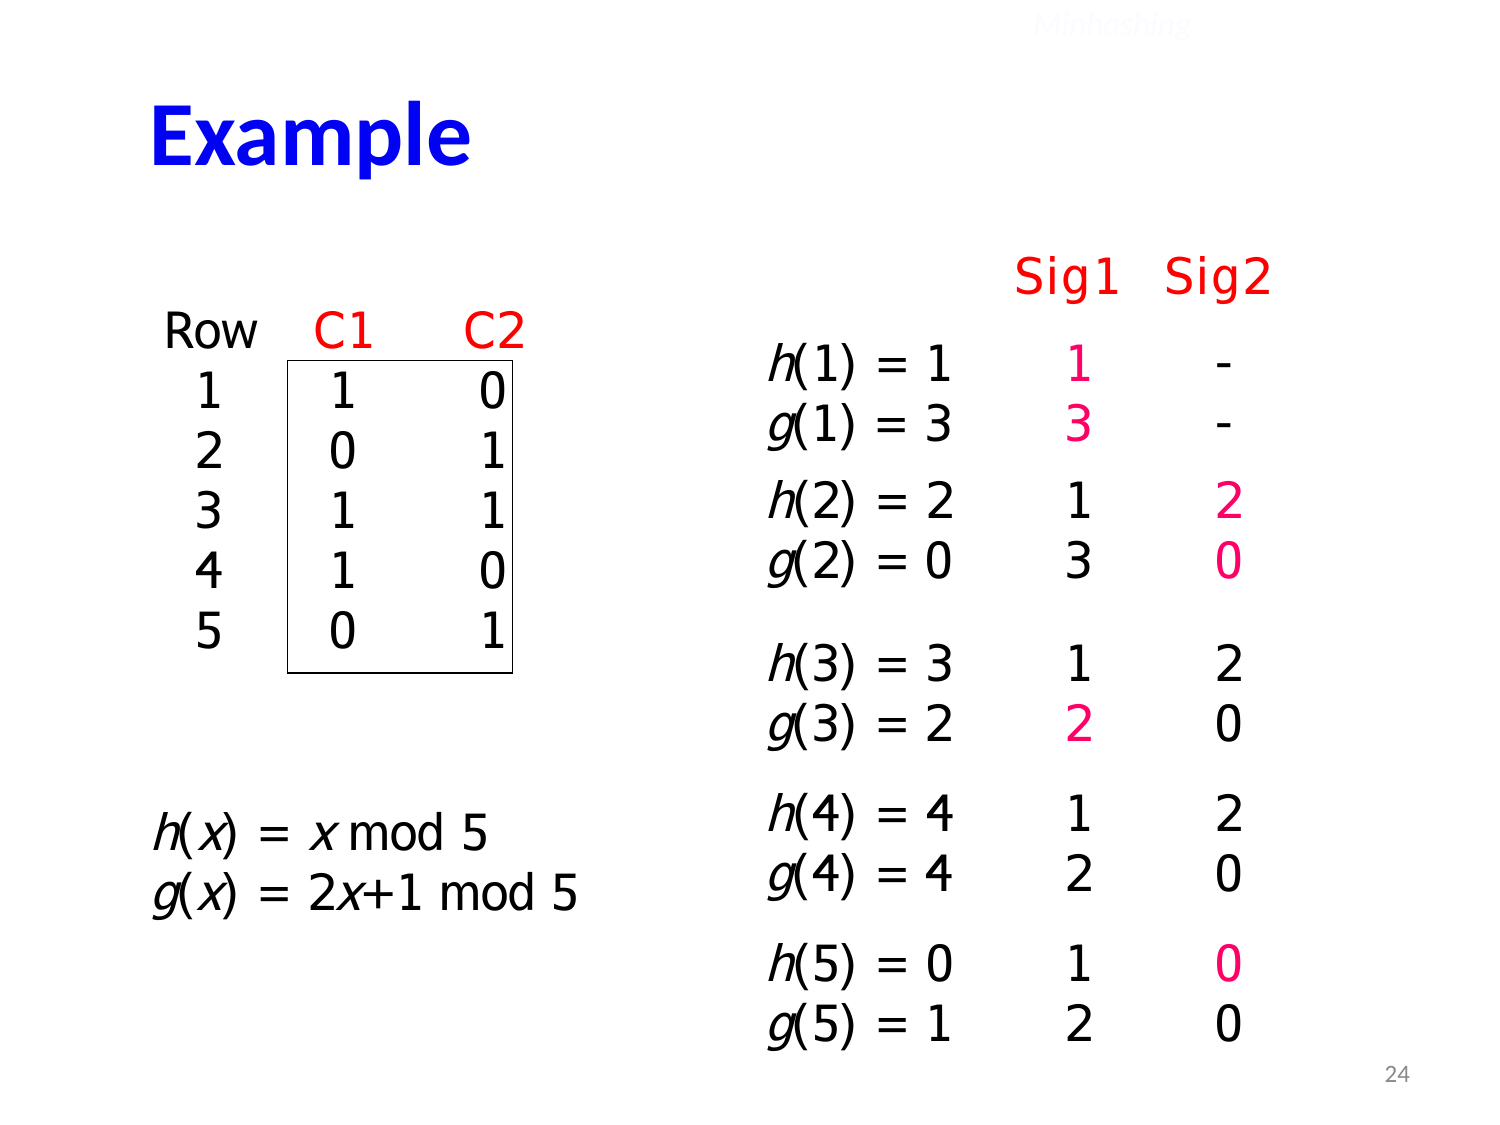

Minhashing
# Example
Sig1	Sig2
Row	C1	C2
  1	 1	 0
  2	 0	 1
  3	 1	 1
  4	 1	 0
  5	 0	 1
h(1) = 1	1	-
g(1) = 3	3	-

h(2) = 2	1	2
g(2) = 0	3	0
h(3) = 3	1	2
g(3) = 2	2	0
h(4) = 4	1	2
g(4) = 4	2	0
h(x) = x mod 5
g(x) = 2x+1 mod 5
h(5) = 0	1	0
g(5) = 1	2	0
24